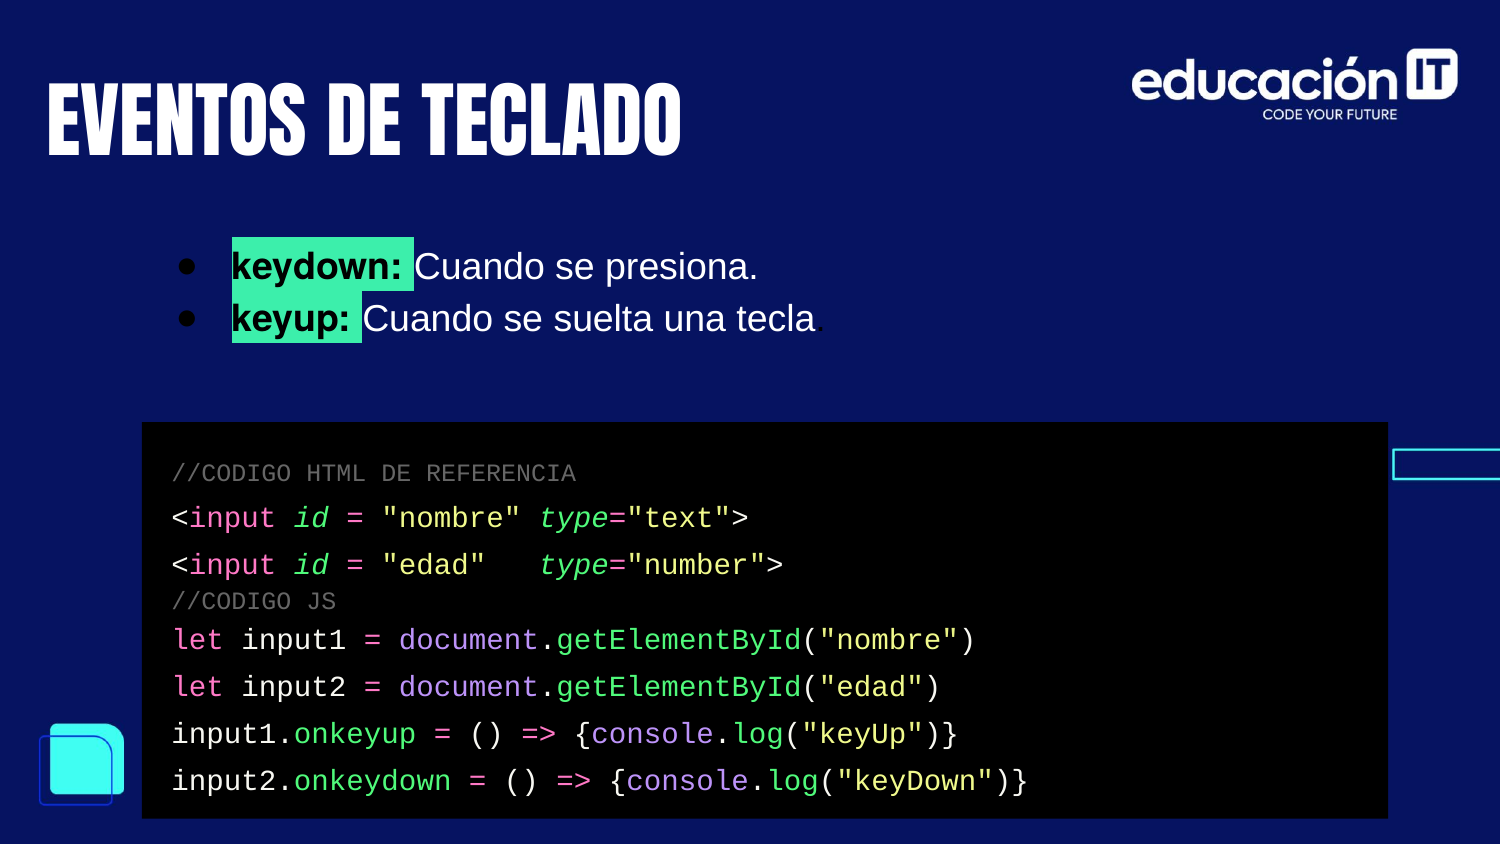

EVENTOS DE TECLADO

keydown: Cuando se presiona.
keyup: Cuando se suelta una tecla.

//CODIGO HTML DE REFERENCIA
<input id = "nombre" type="text">
<input id = "edad"   type="number">
//CODIGO JS
let input1 = document.getElementById("nombre")
let input2 = document.getElementById("edad")
input1.onkeyup = () => {console.log("keyUp")}
input2.onkeydown = () => {console.log("keyDown")}